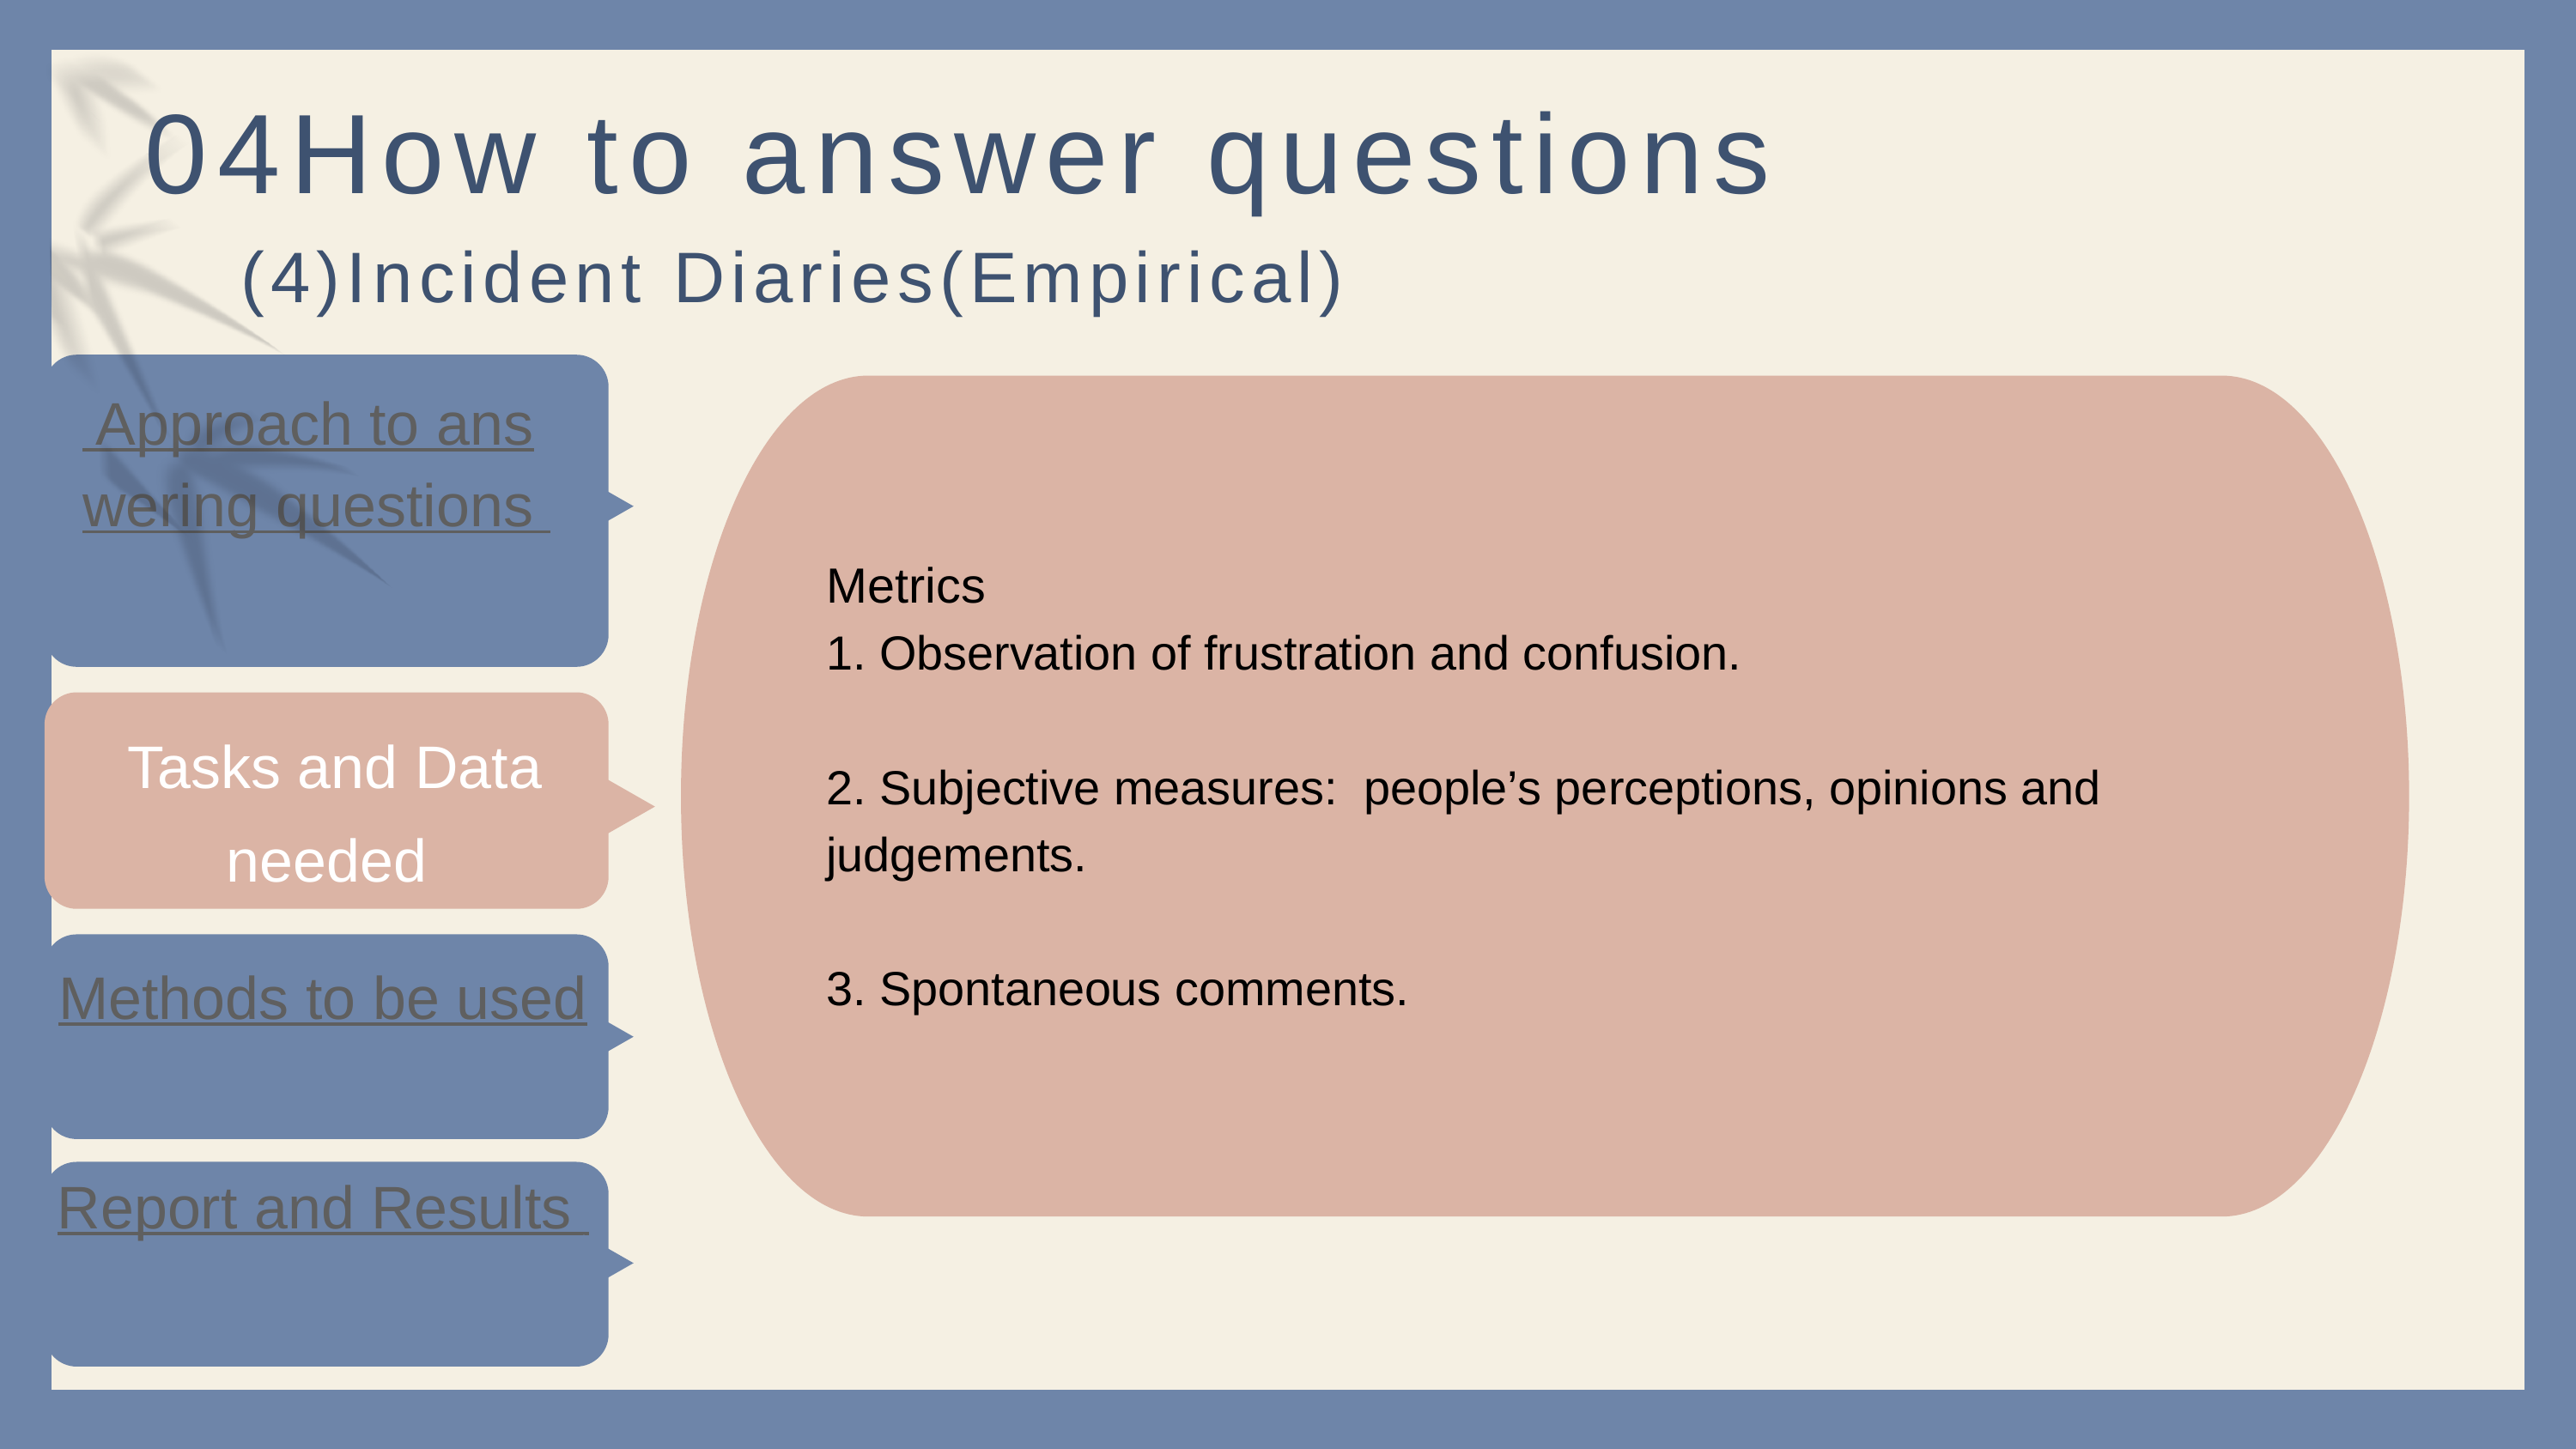

04How to answer questions
(4)Incident Diaries(Empirical)

 Approach to answering questions

Metrics
1. Observation of frustration and confusion.

2. Subjective measures:  people’s perceptions, opinions and judgements.

3. Spontaneous comments.

 Tasks and Data needed

Methods to be used

Report and Results